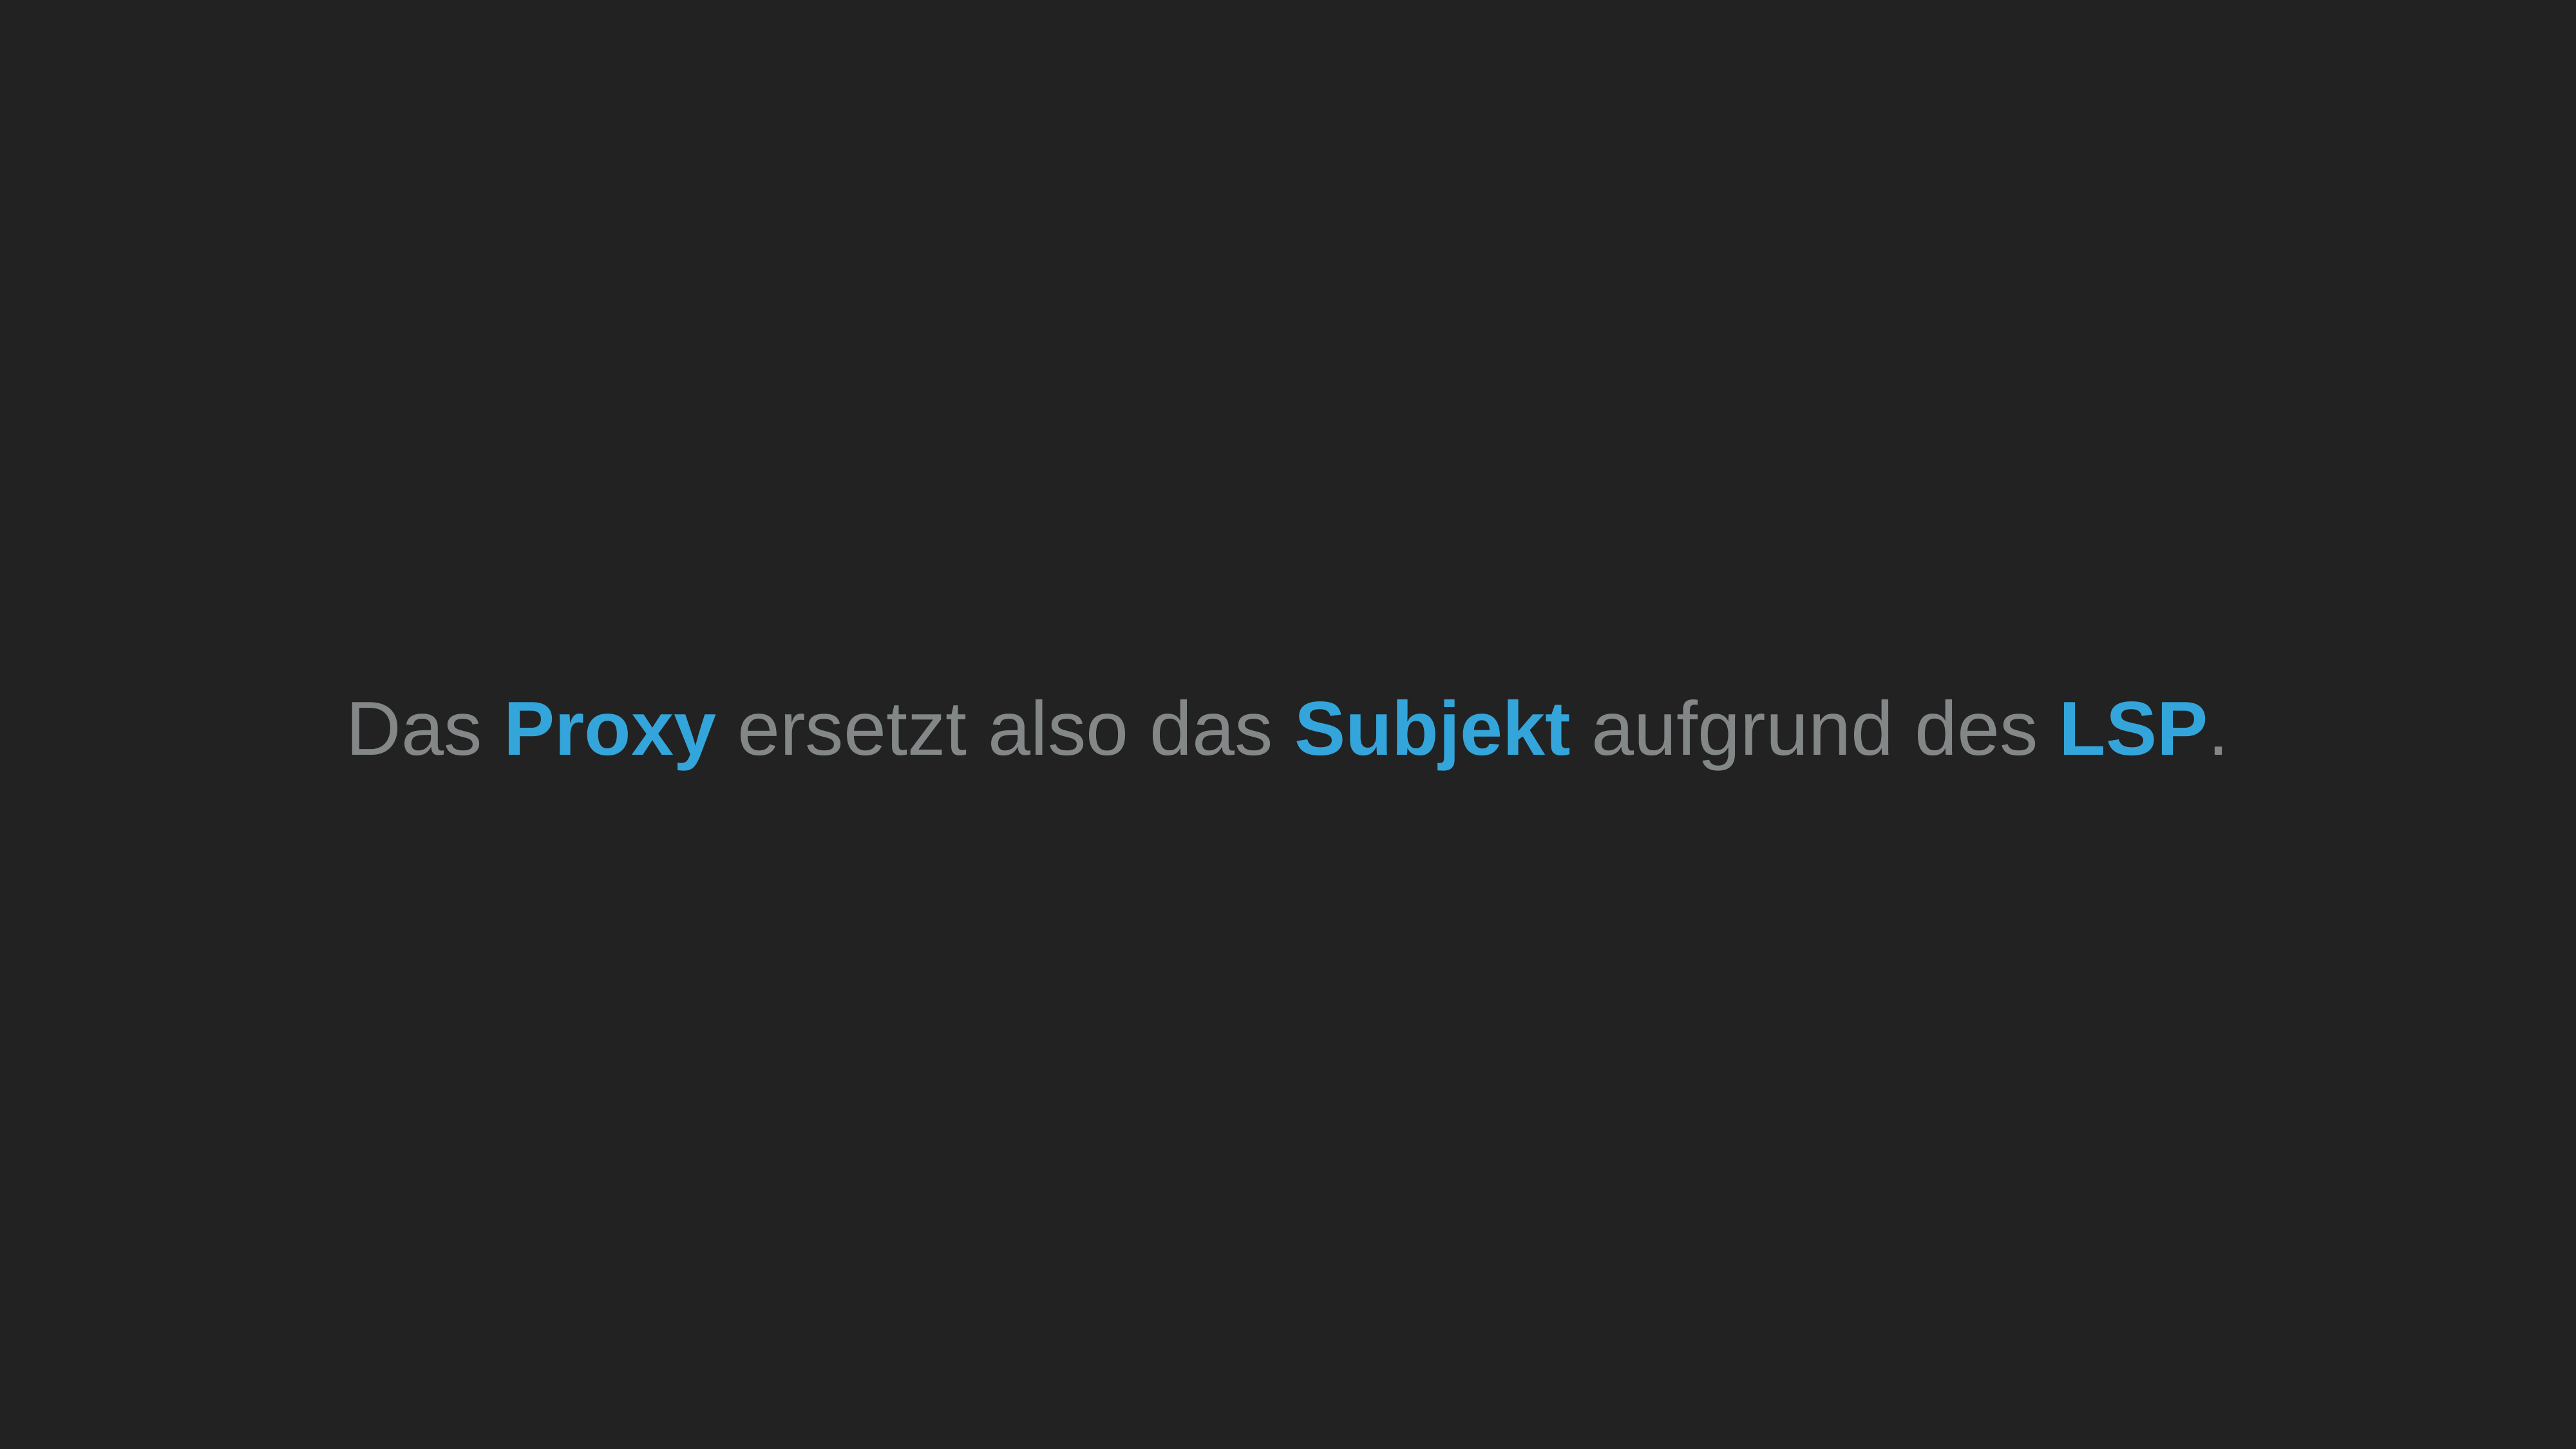

Das Proxy ersetzt also das Subjekt aufgrund des LSP.